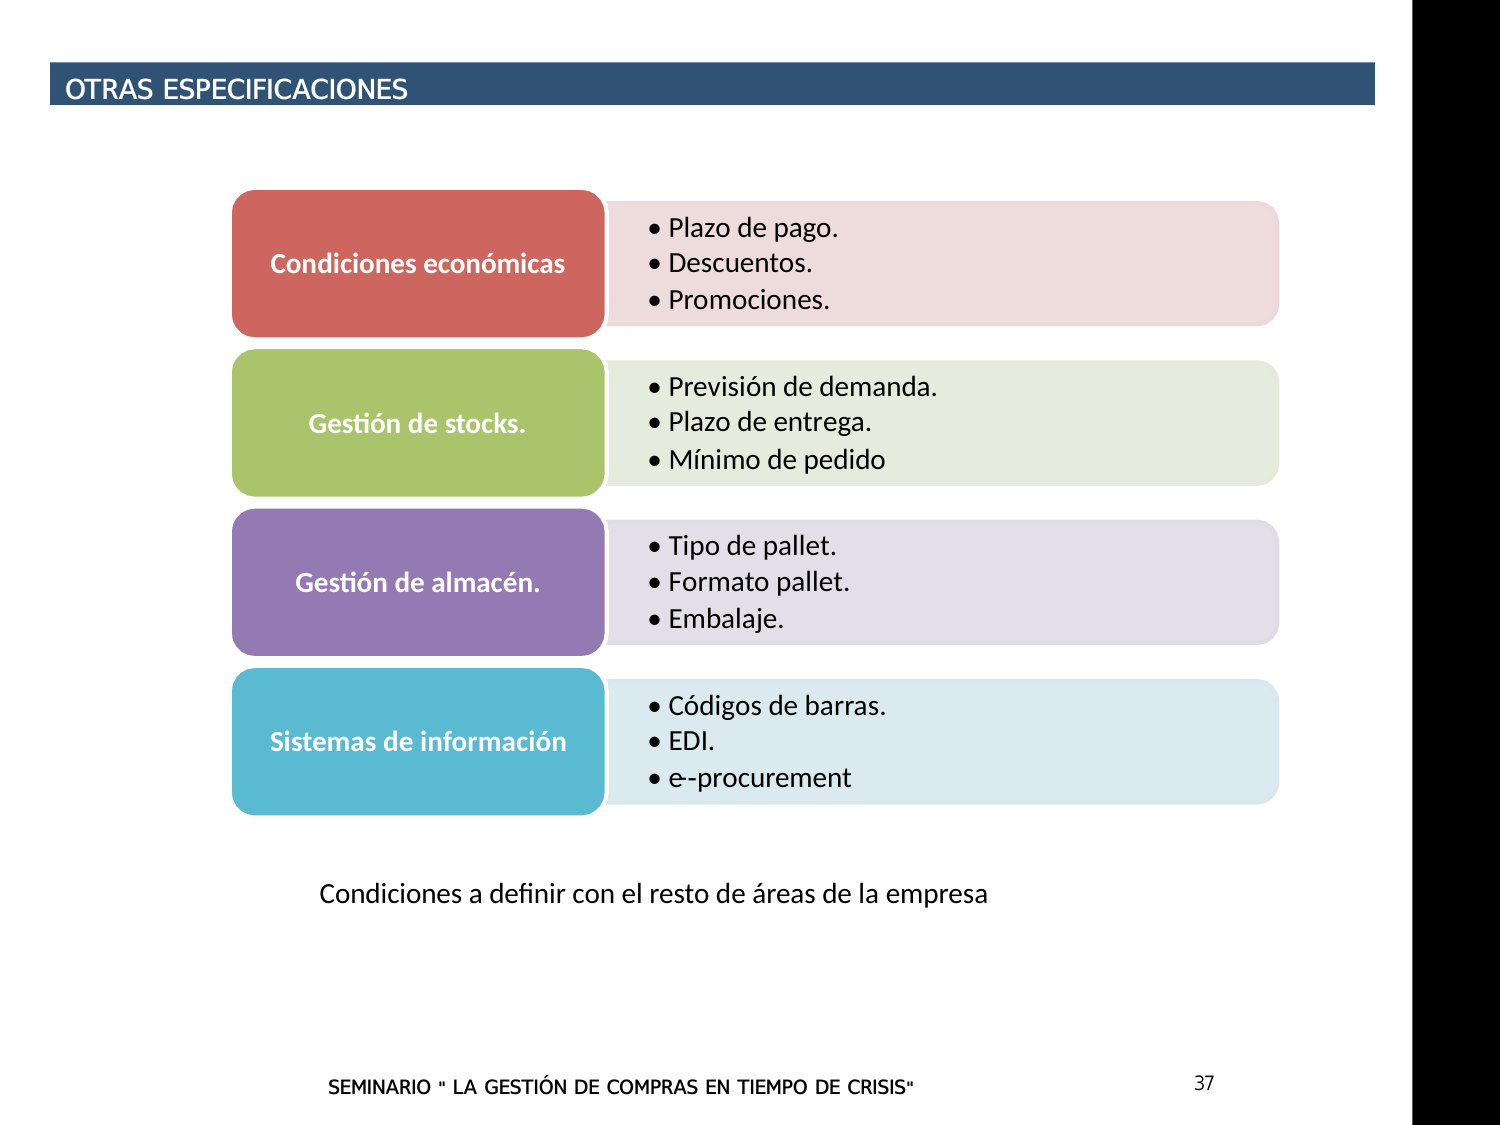

OTRAS ESPECIFICACIONES

• Plazo de pago.
• Descuentos.
• Promociones.
Condiciones económicas

• Previsión de demanda.
• Plazo de entrega.
• Mínimo de pedido
Gestión de stocks.

• Tipo de pallet.
• Formato pallet.
• Embalaje.
Gestión de almacén.

• Códigos de barras.
• EDI.
• e-­‐procurement
Sistemas de información
Condiciones a definir con el resto de áreas de la empresa
37
SEMINARIO " LA GESTIÓN DE COMPRAS EN TIEMPO DE CRISIS"